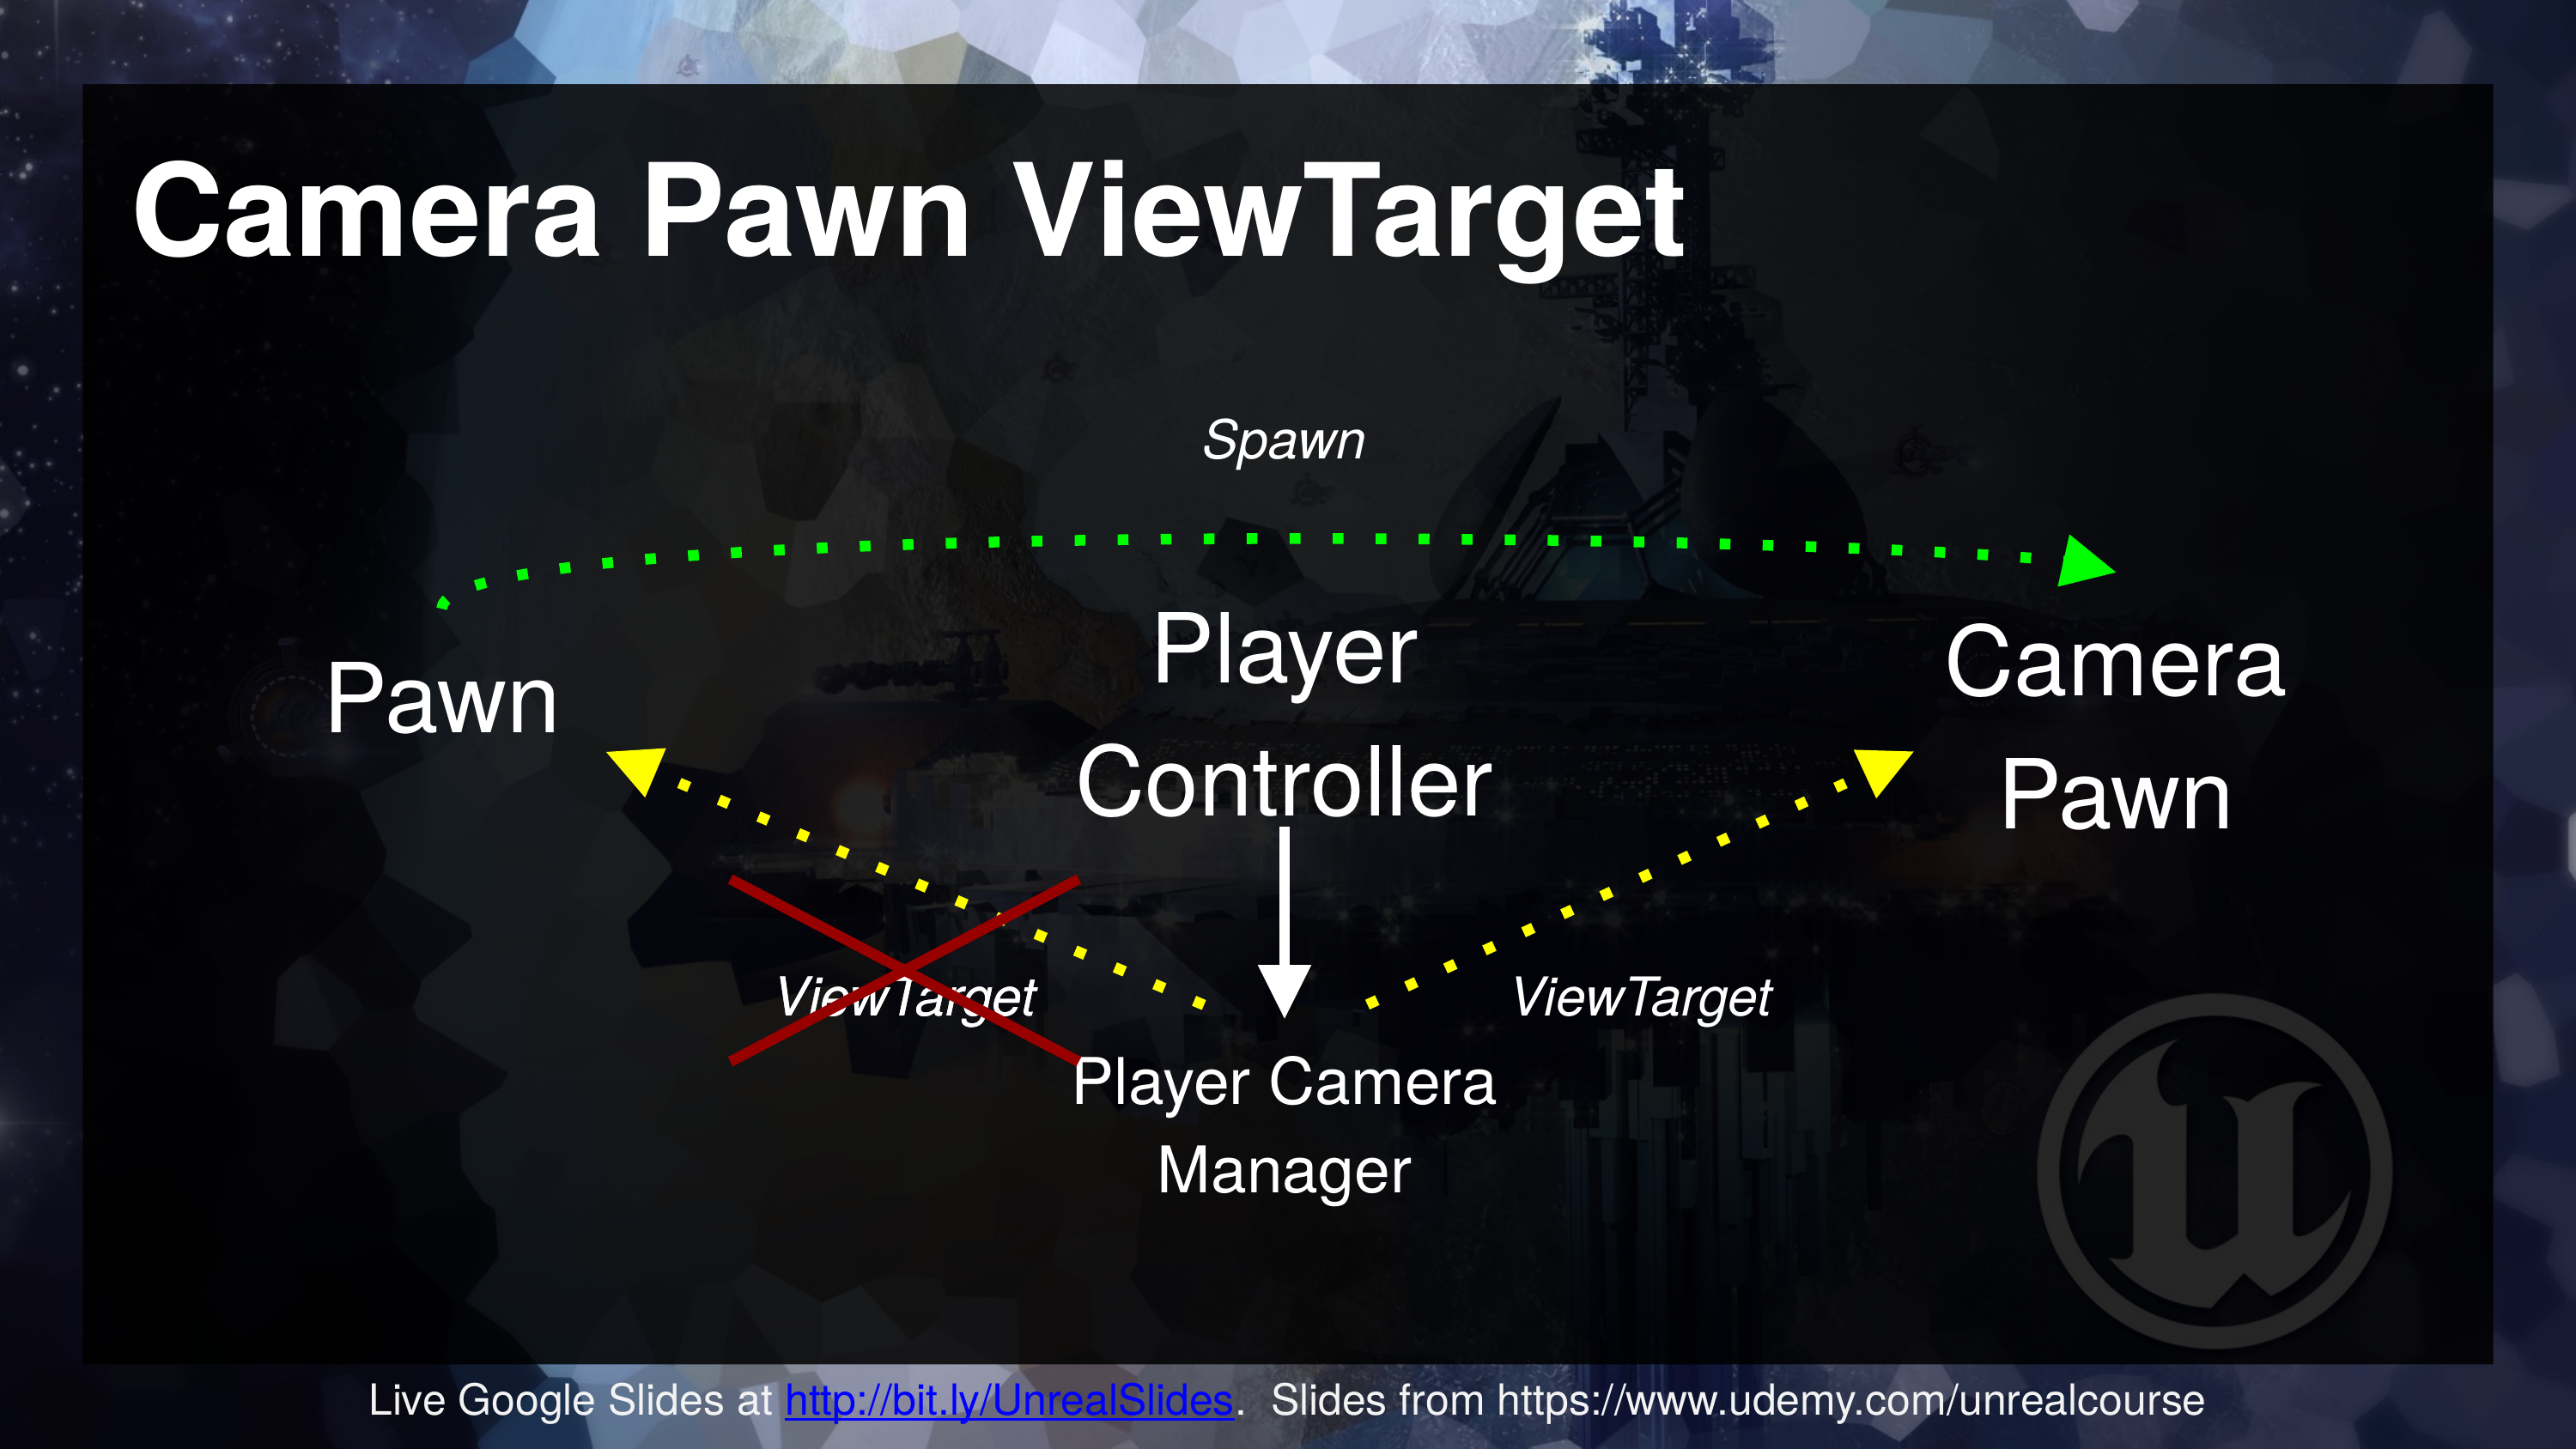

# Camera Pawn ViewTarget
Spawn
Player Controller

Camera Pawn
Pawn

ViewTarget
ViewTarget
ViewTarget
Player Camera Manager